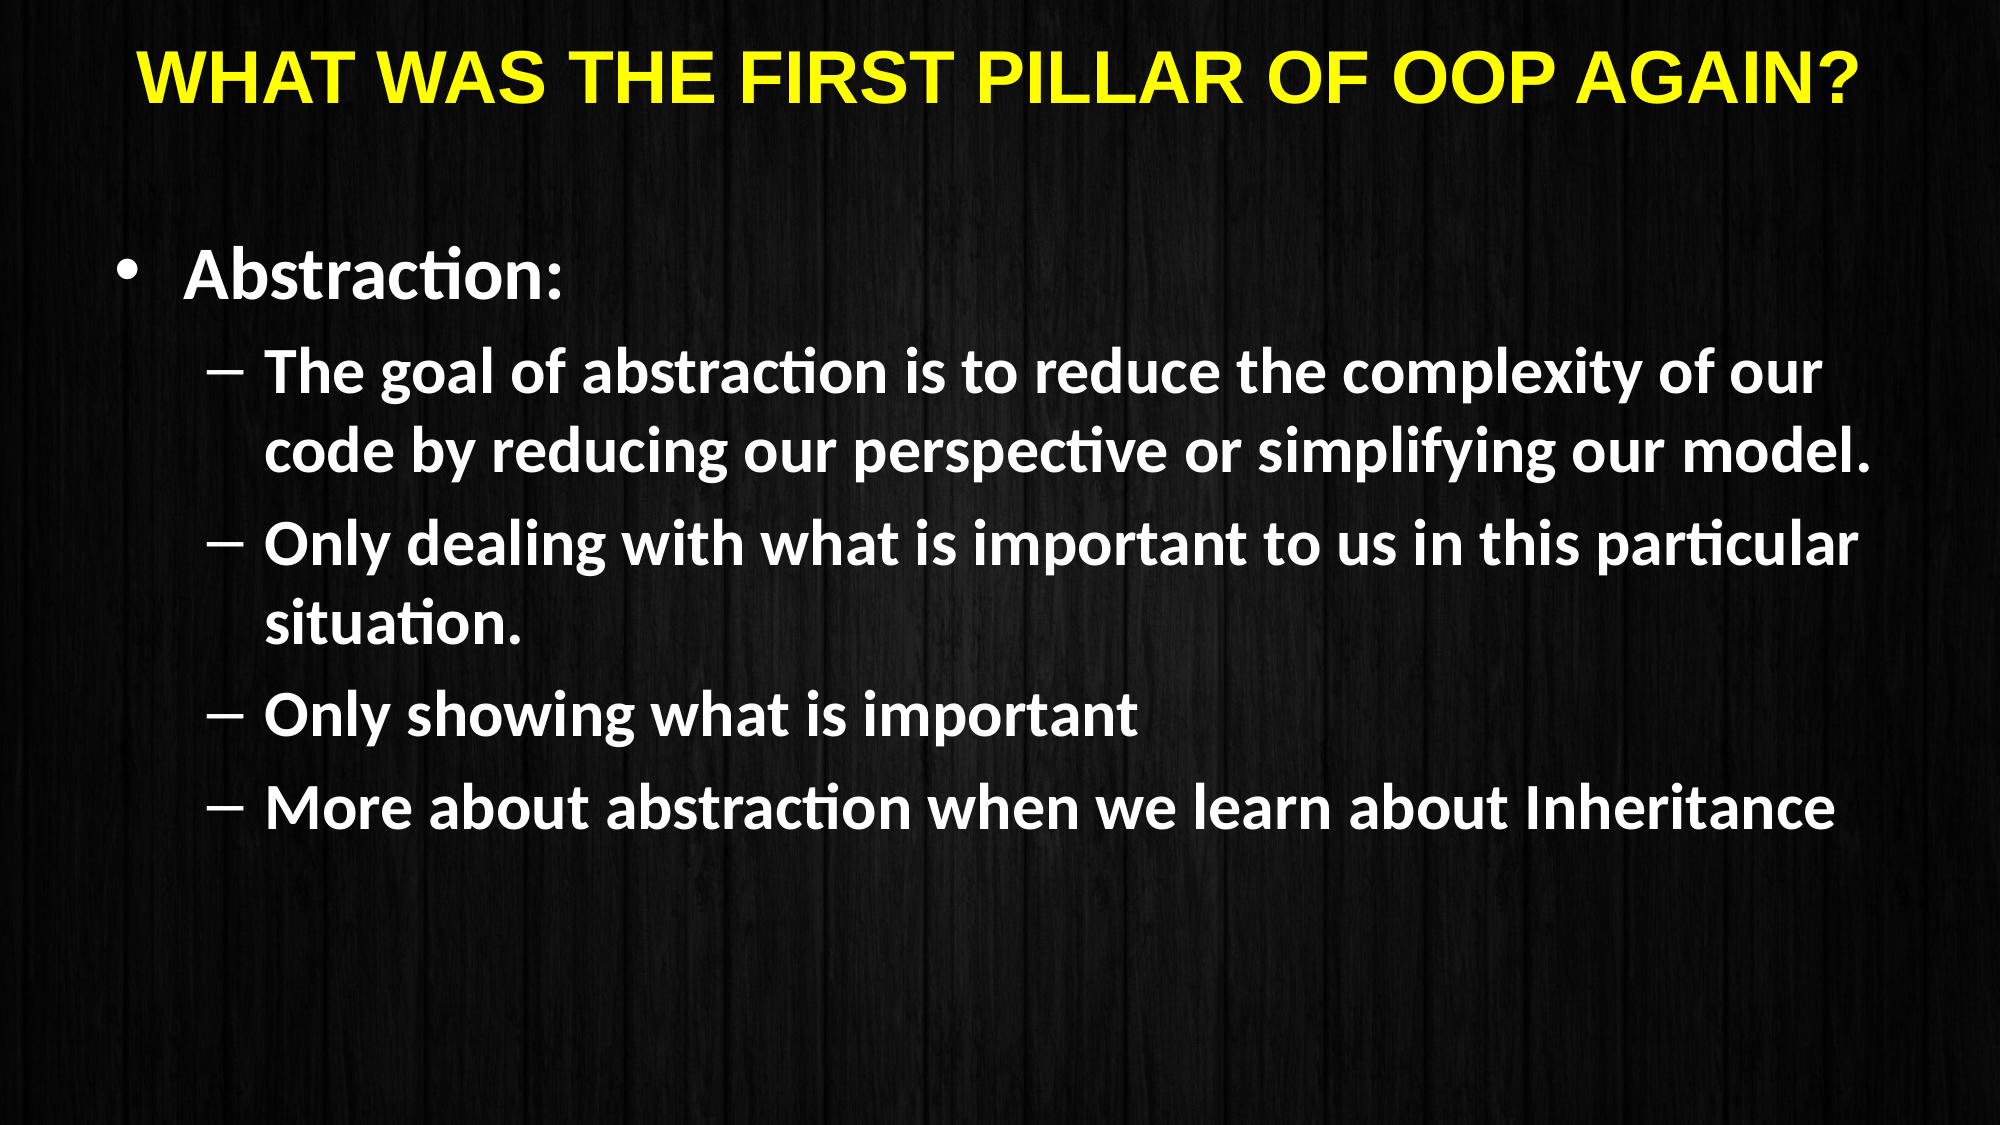

# What was the first pillar of OOP again?
Abstraction:
The goal of abstraction is to reduce the complexity of our code by reducing our perspective or simplifying our model.
Only dealing with what is important to us in this particular situation.
Only showing what is important
More about abstraction when we learn about Inheritance